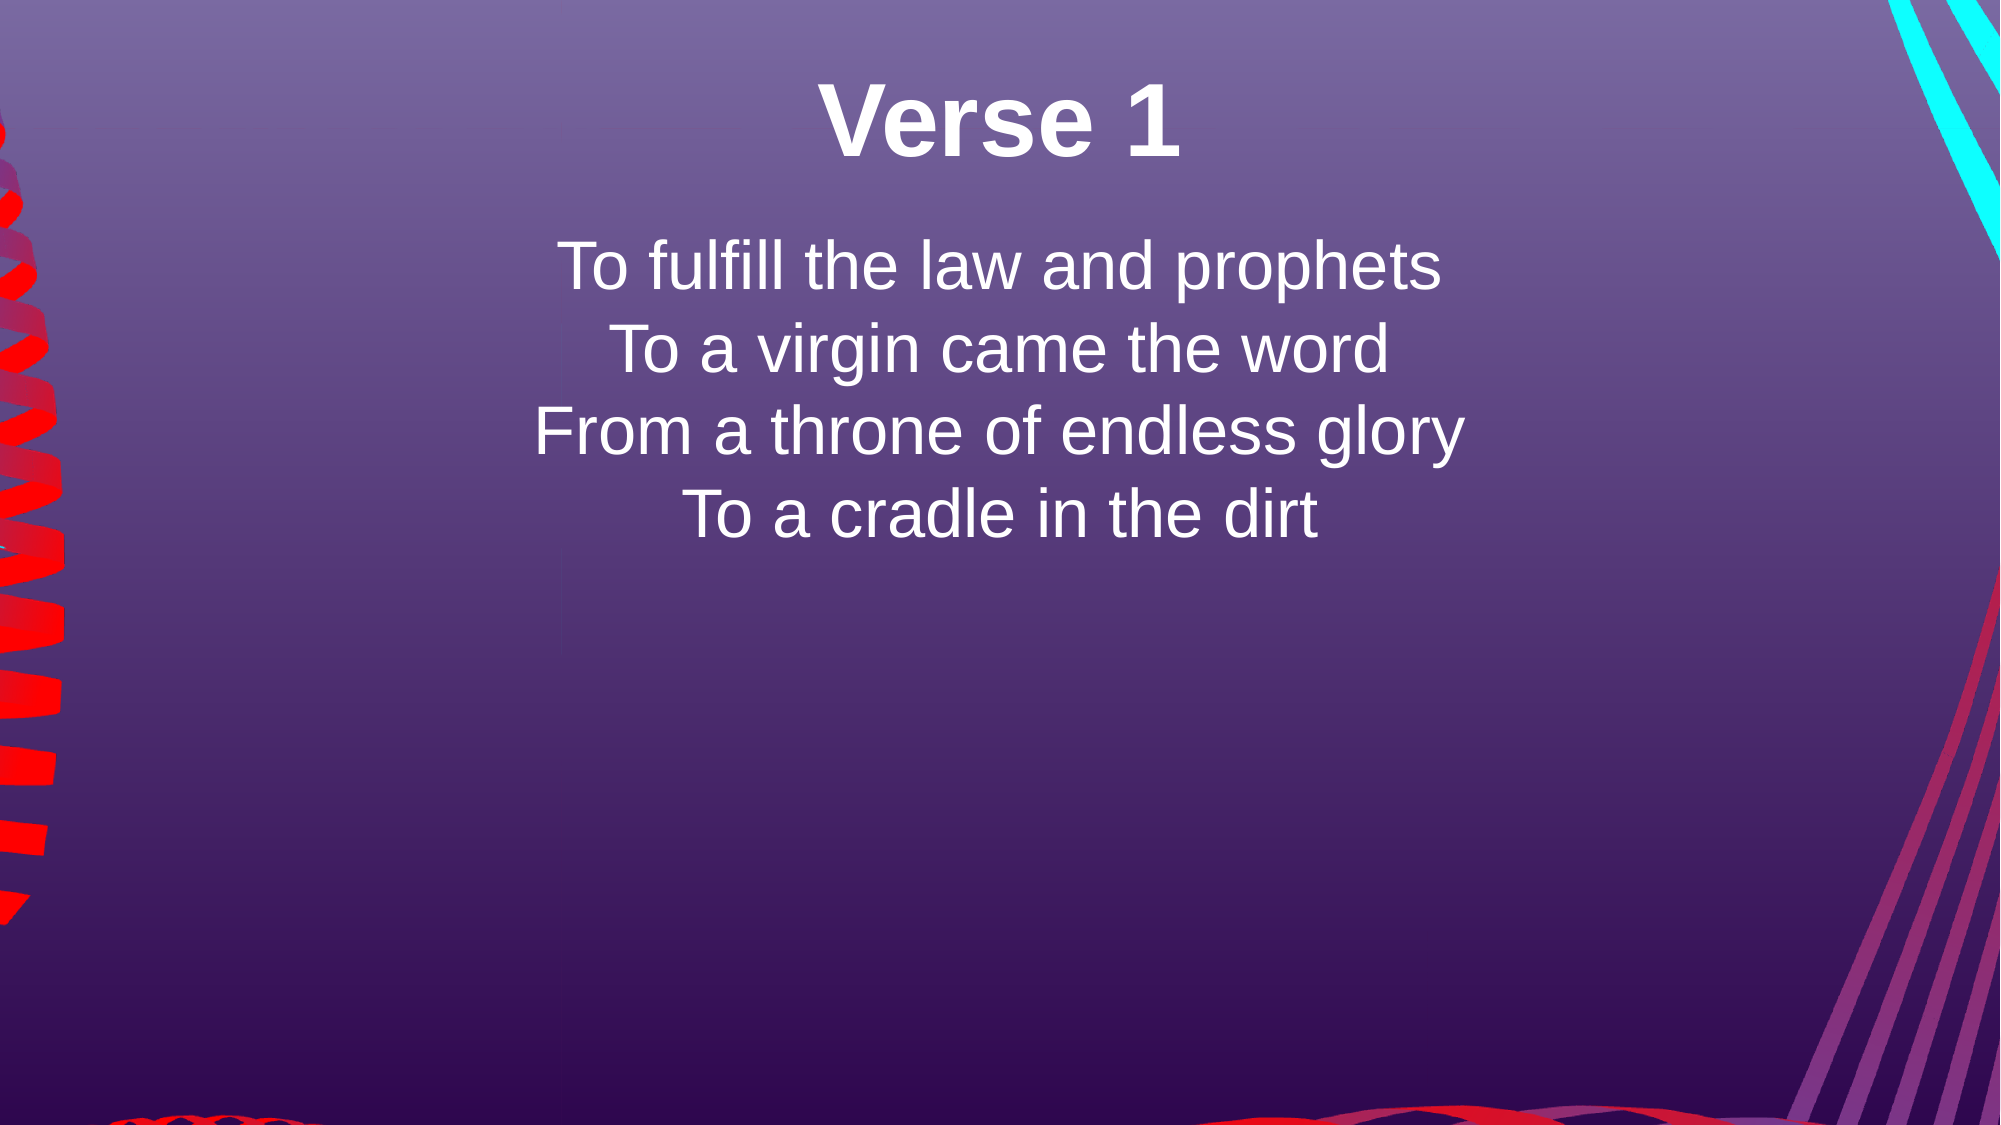

Verse 1
To fulfill the law and prophets
To a virgin came the word
From a throne of endless glory
To a cradle in the dirt